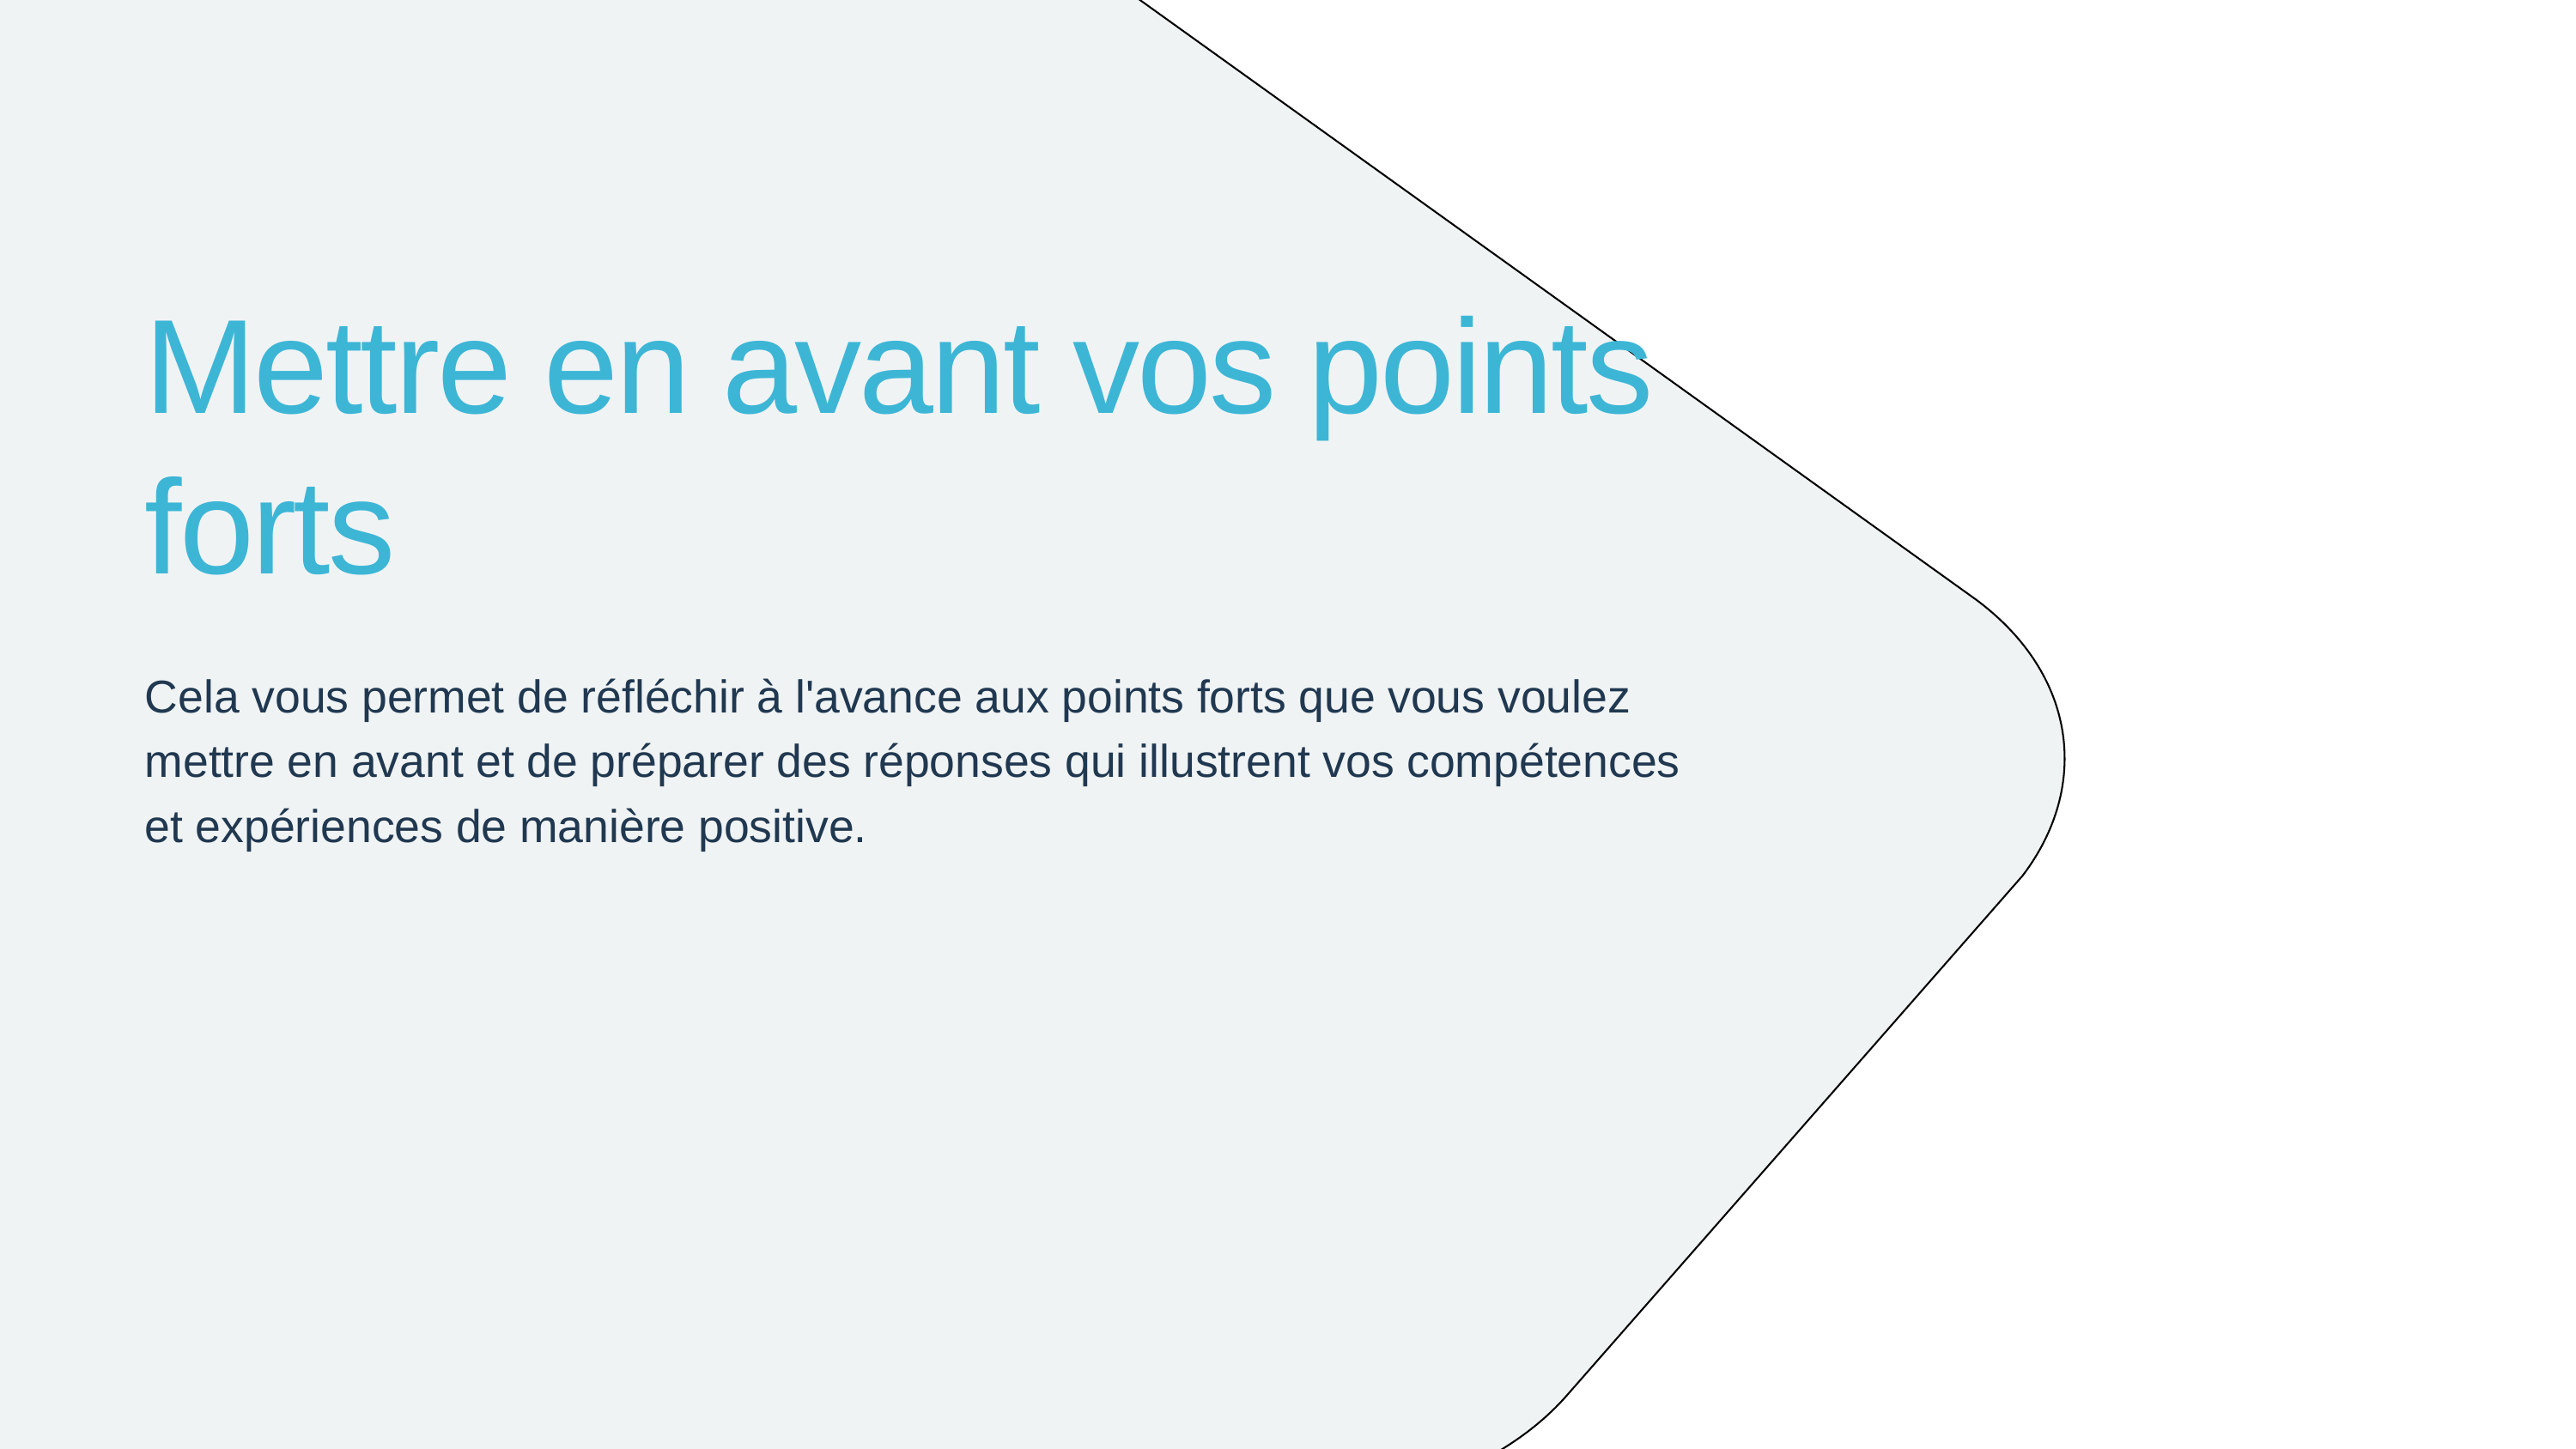

Mettre en avant vos points forts
Cela vous permet de réfléchir à l'avance aux points forts que vous voulez mettre en avant et de préparer des réponses qui illustrent vos compétences et expériences de manière positive.